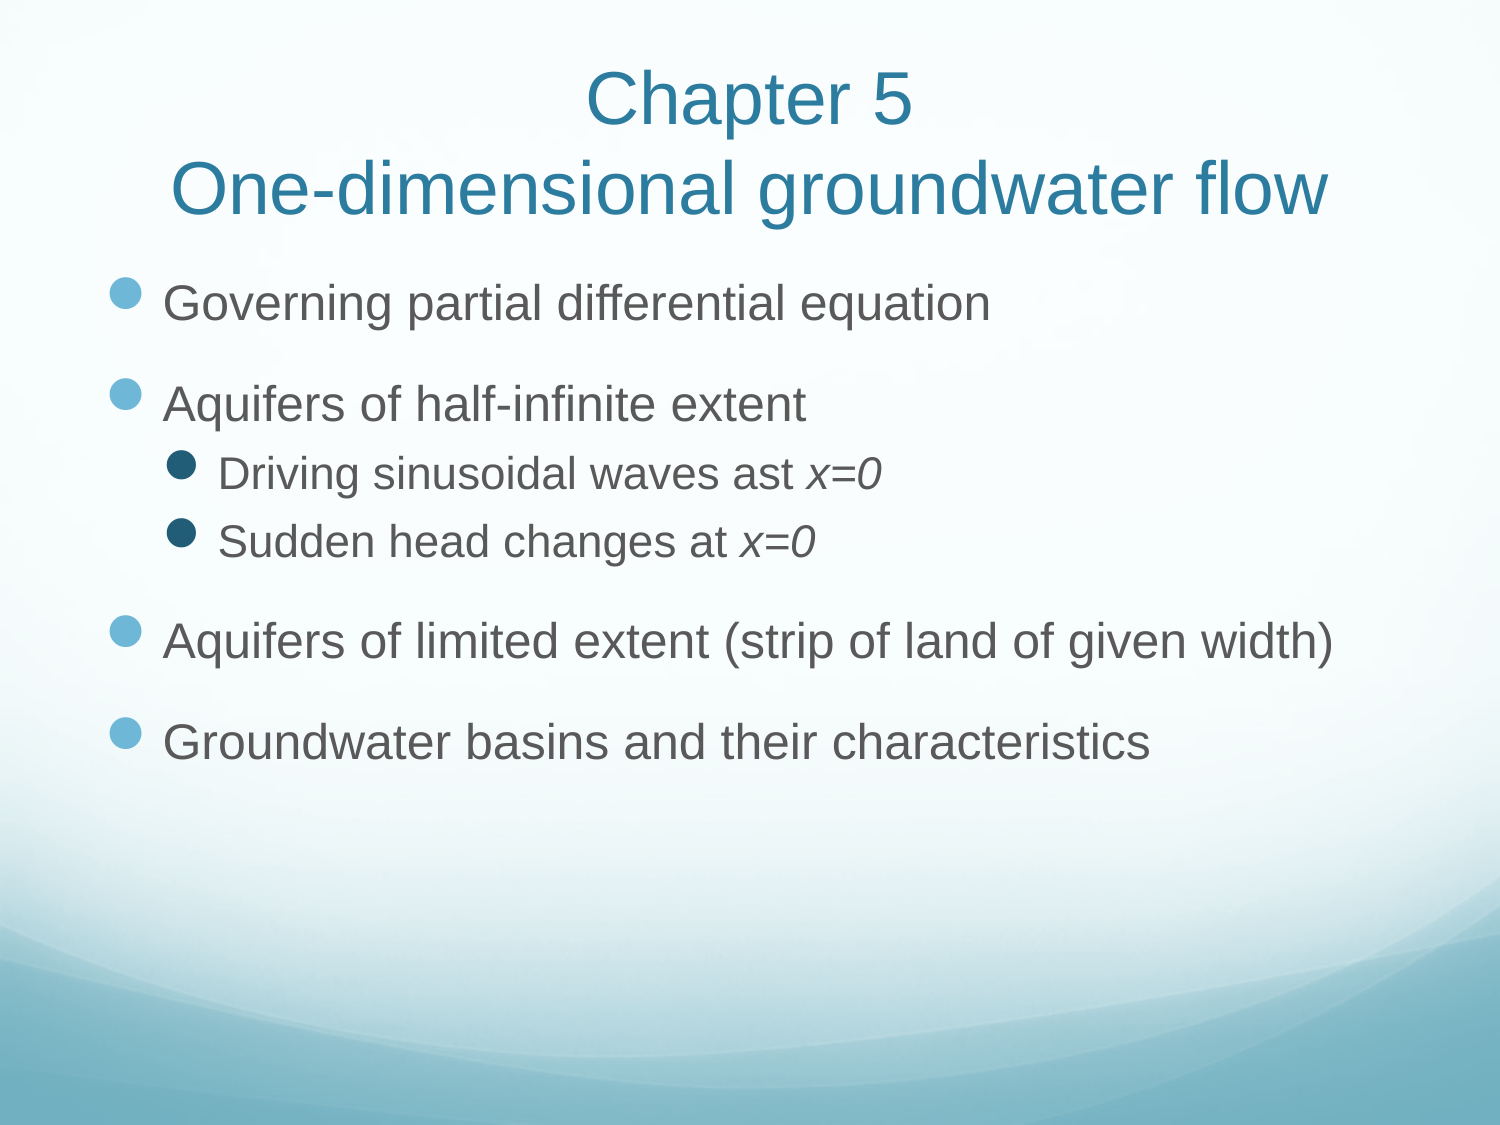

# Chapter 5 One-dimensional groundwater flow
Governing partial differential equation
Aquifers of half-infinite extent
Driving sinusoidal waves ast x=0
Sudden head changes at x=0
Aquifers of limited extent (strip of land of given width)
Groundwater basins and their characteristics